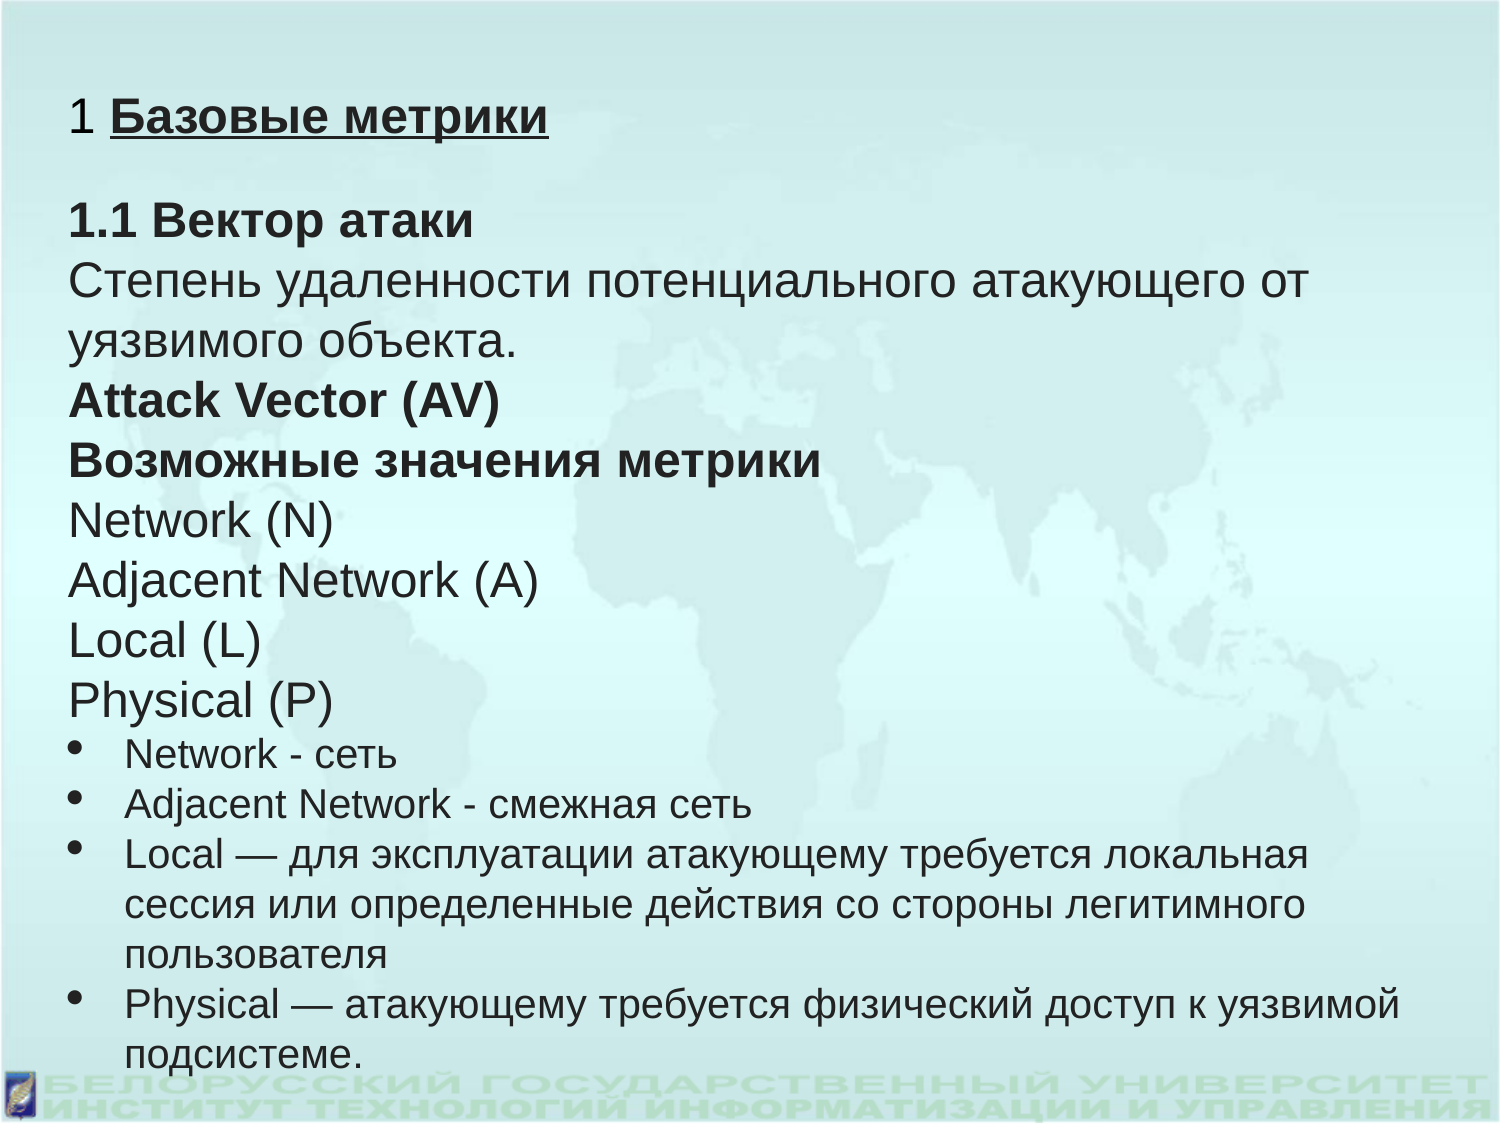

1 Базовые метрики

1.1 Вектор атаки
Степень удаленности потенциального атакующего от уязвимого объекта.
Attack Vector (AV)
Возможные значения метрики
Network (N)
Adjacent Network (A)
Local (L)
Physical (P)
Network - сеть
Adjacent Network - смежная сеть
Local — для эксплуатации атакующему требуется локальная сессия или определенные действия со стороны легитимного пользователя
Physical — атакующему требуется физический доступ к уязвимой подсистеме.